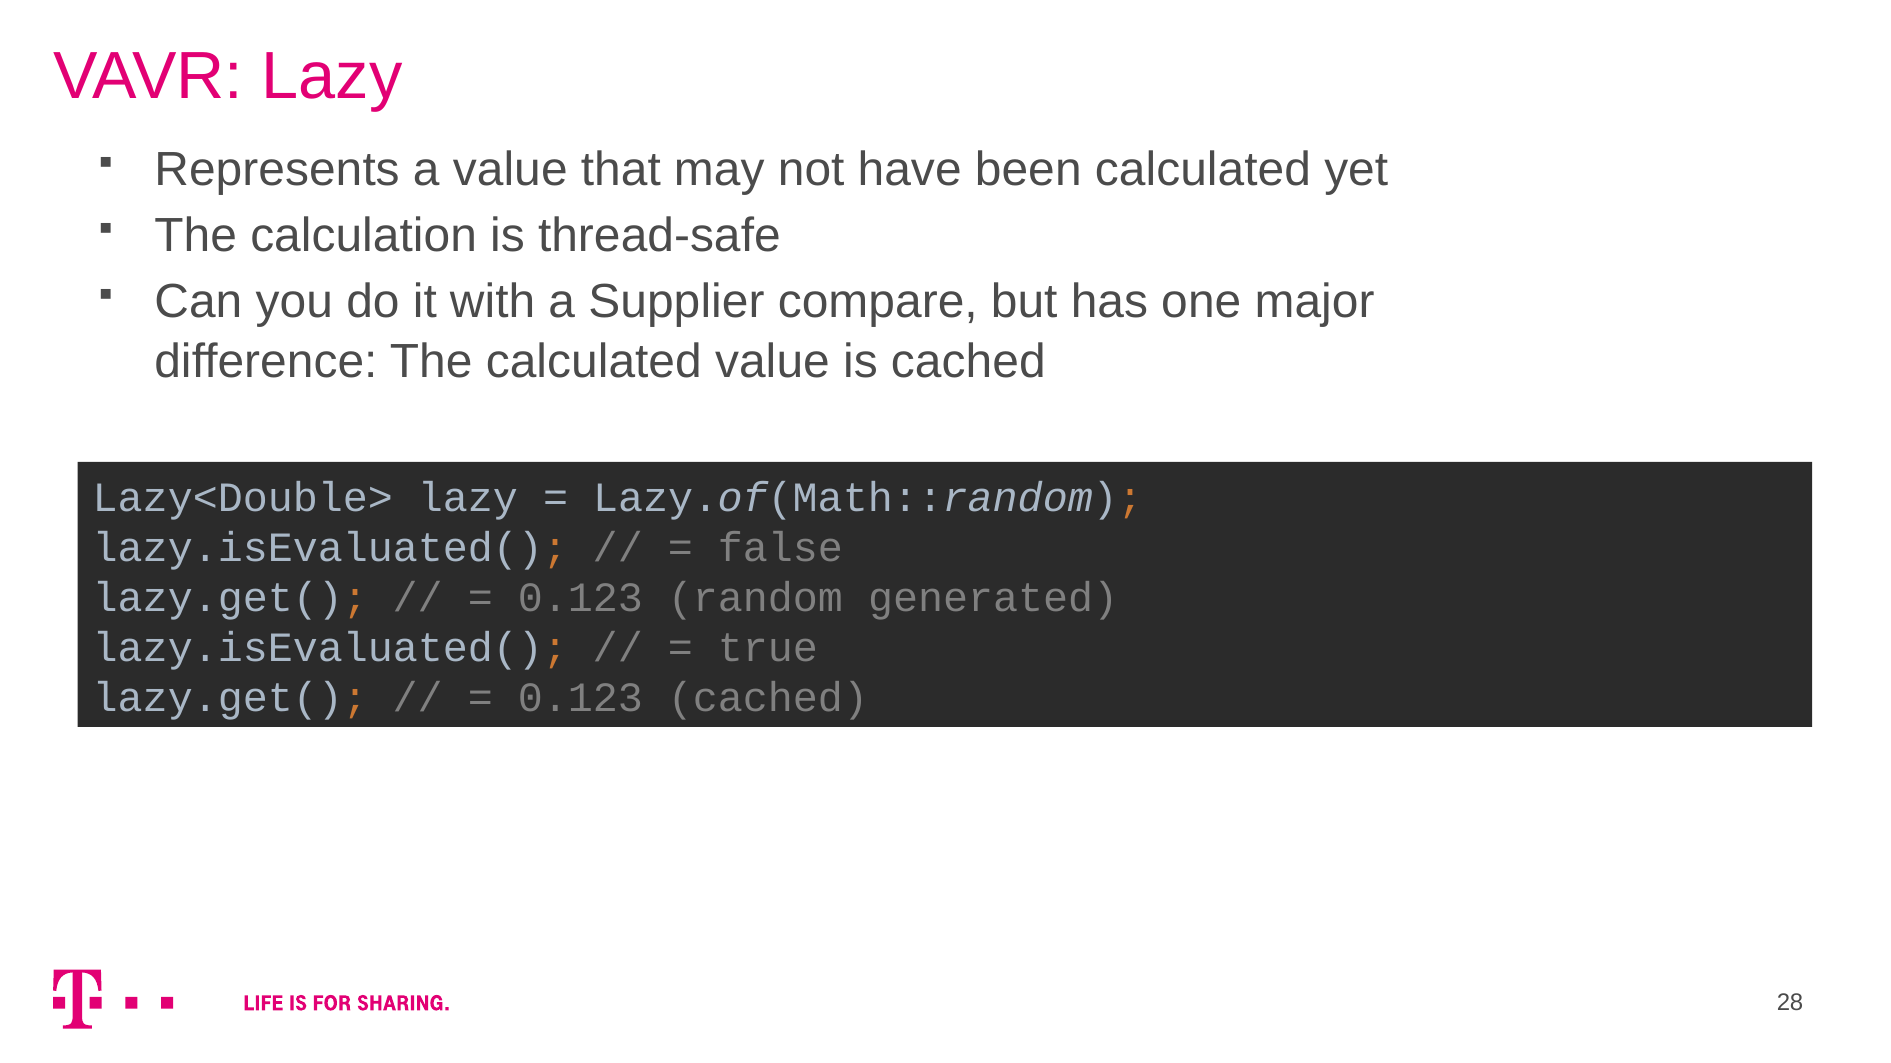

# VAVR: Lazy
Represents a value that may not have been calculated yet
The calculation is thread-safe
Can you do it with a Supplier compare, but has one major difference: The calculated value is cached
Lazy<Double> lazy = Lazy.of(Math::random);
lazy.isEvaluated(); // = false
lazy.get(); // = 0.123 (random generated)
lazy.isEvaluated(); // = true
lazy.get(); // = 0.123 (cached)
28